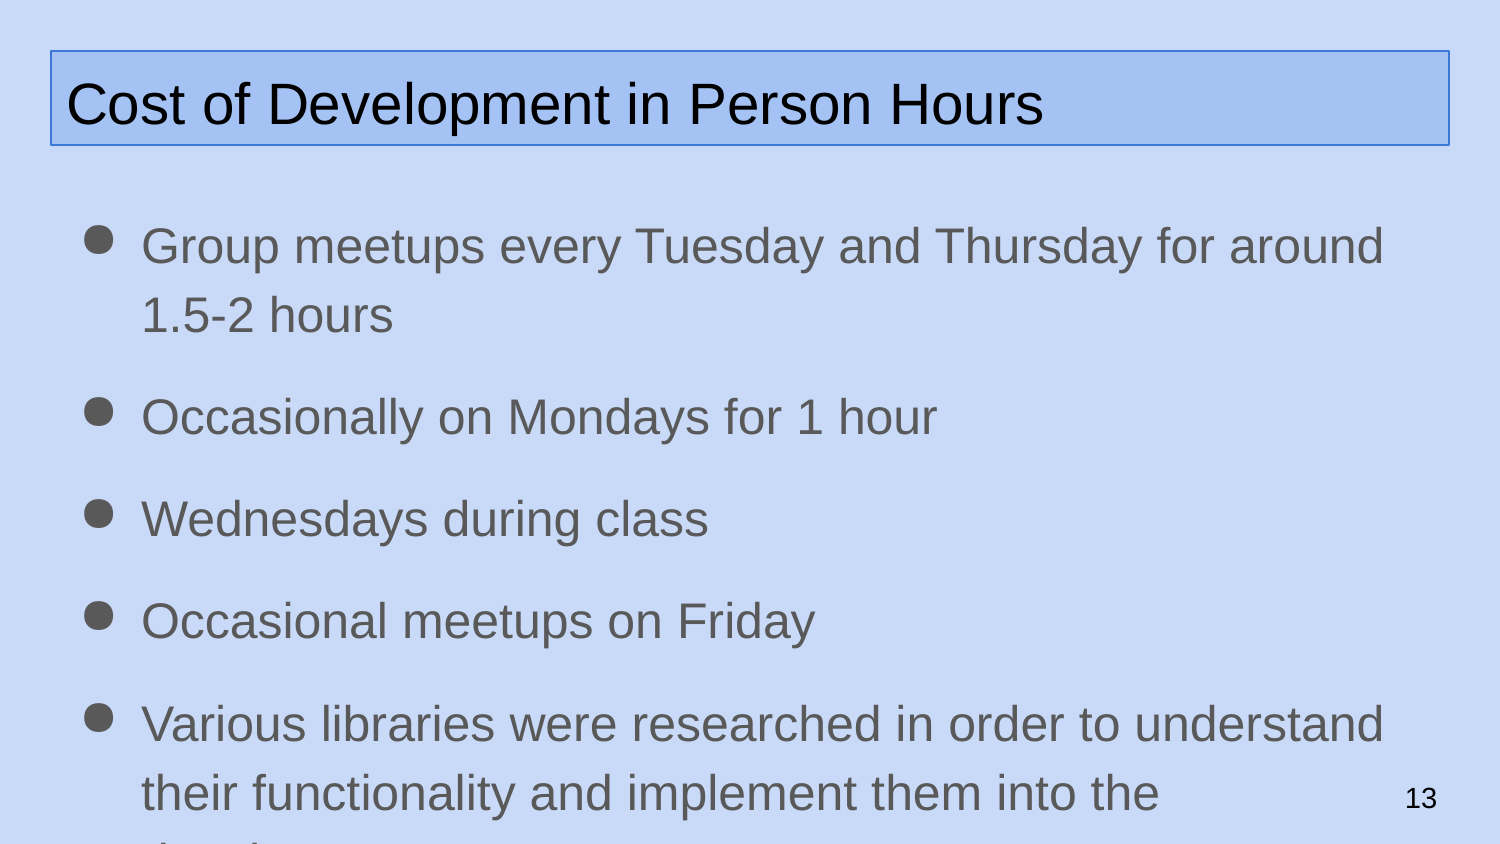

# Cost of Development in Person Hours
Group meetups every Tuesday and Thursday for around 1.5-2 hours
Occasionally on Mondays for 1 hour
Wednesdays during class
Occasional meetups on Friday
Various libraries were researched in order to understand their functionality and implement them into the development process
13